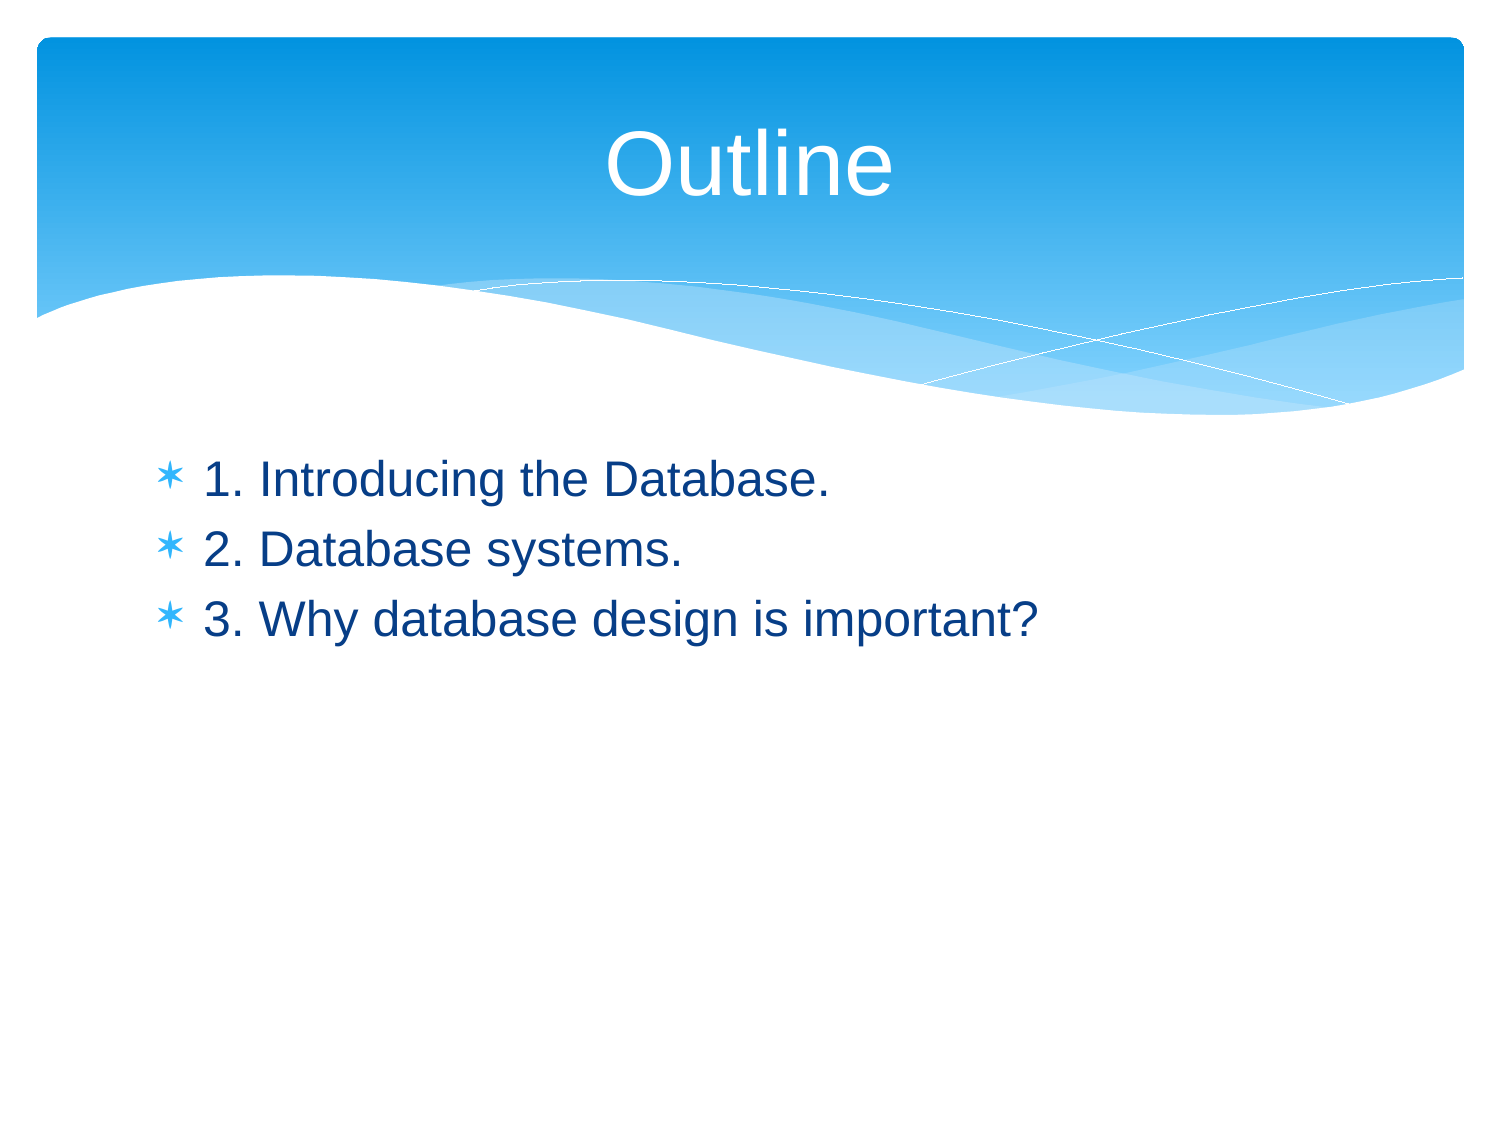

# Outline
1. Introducing the Database.
2. Database systems.
3. Why database design is important?